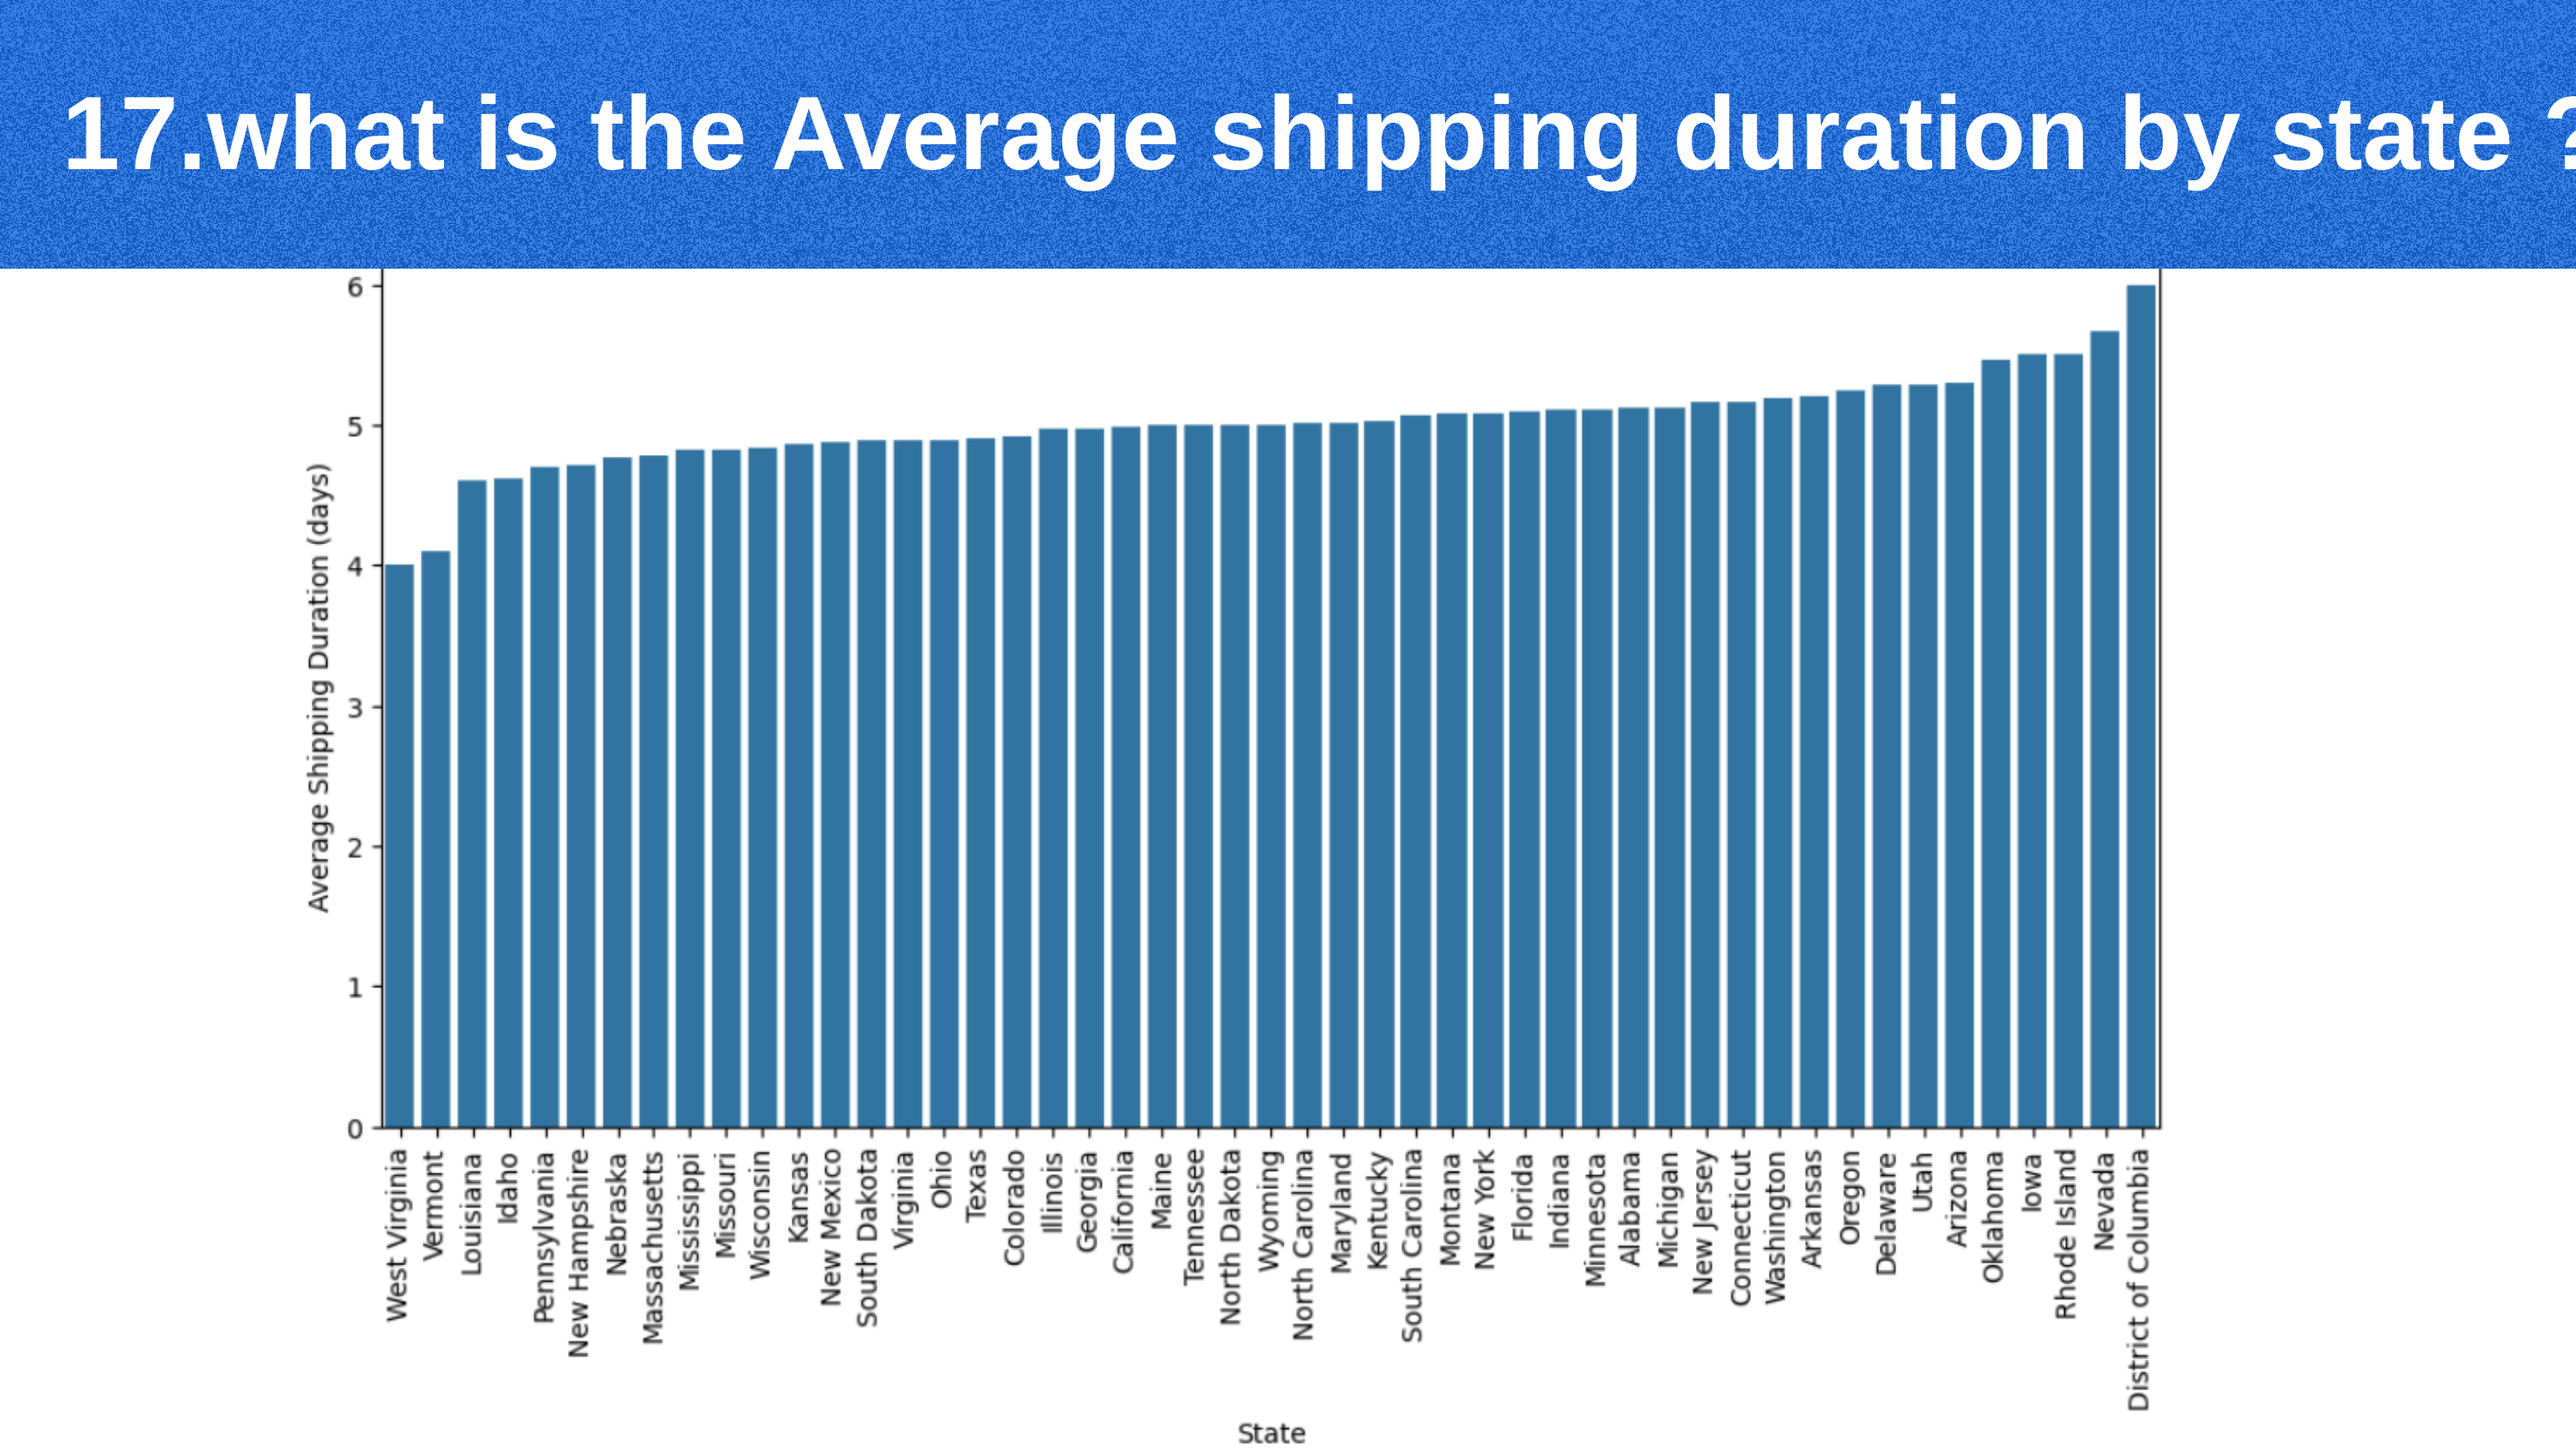

17.what is the Average shipping duration by state ?